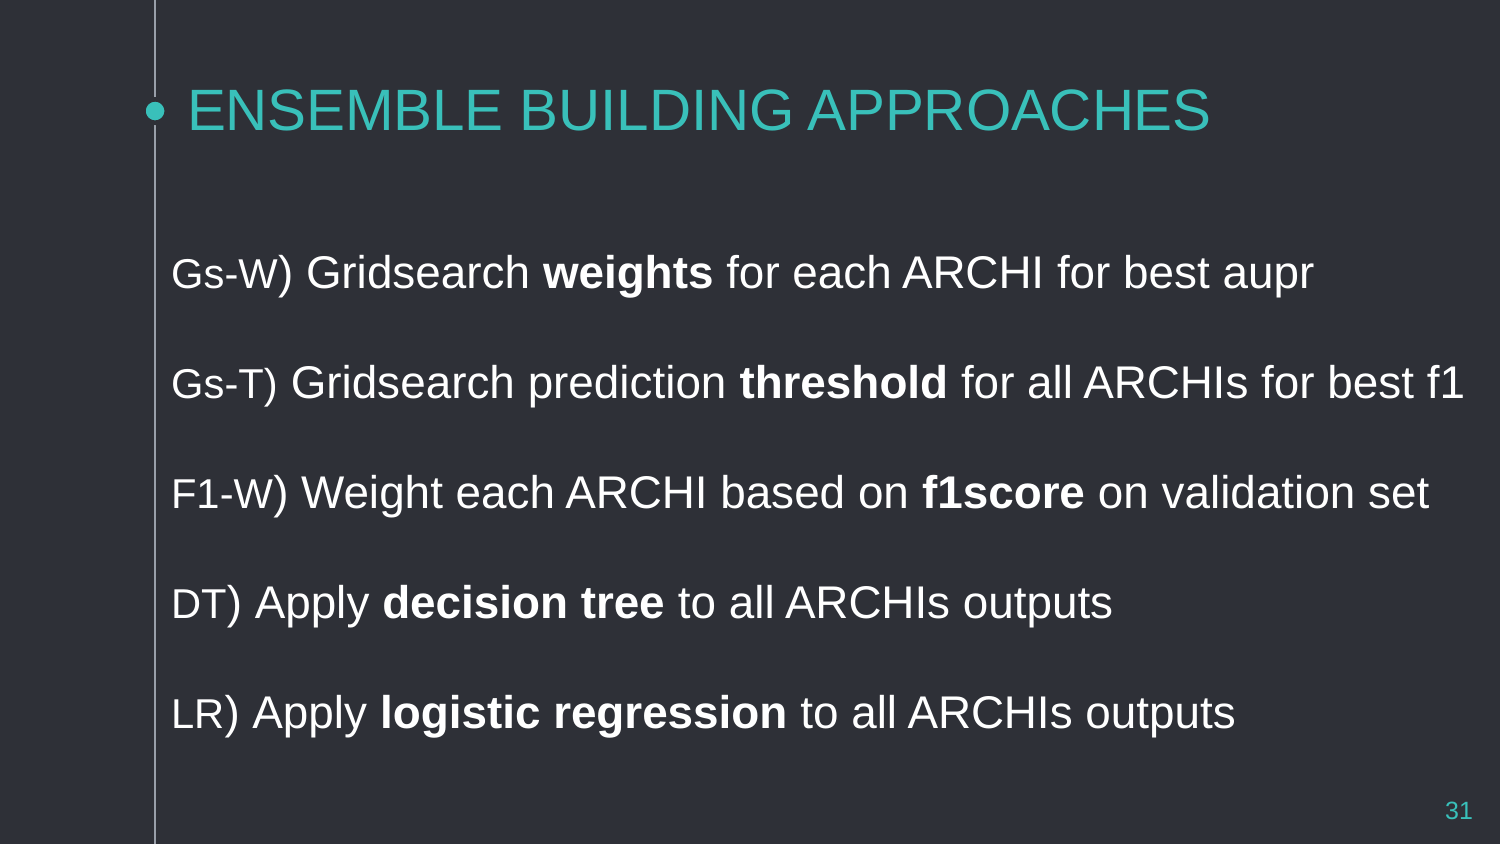

# ENSEMBLE BUILDING APPROACHES
Gs-W) Gridsearch weights for each ARCHI for best aupr

Gs-T) Gridsearch prediction threshold for all ARCHIs for best f1

F1-W) Weight each ARCHI based on f1score on validation set

DT) Apply decision tree to all ARCHIs outputs

LR) Apply logistic regression to all ARCHIs outputs

31